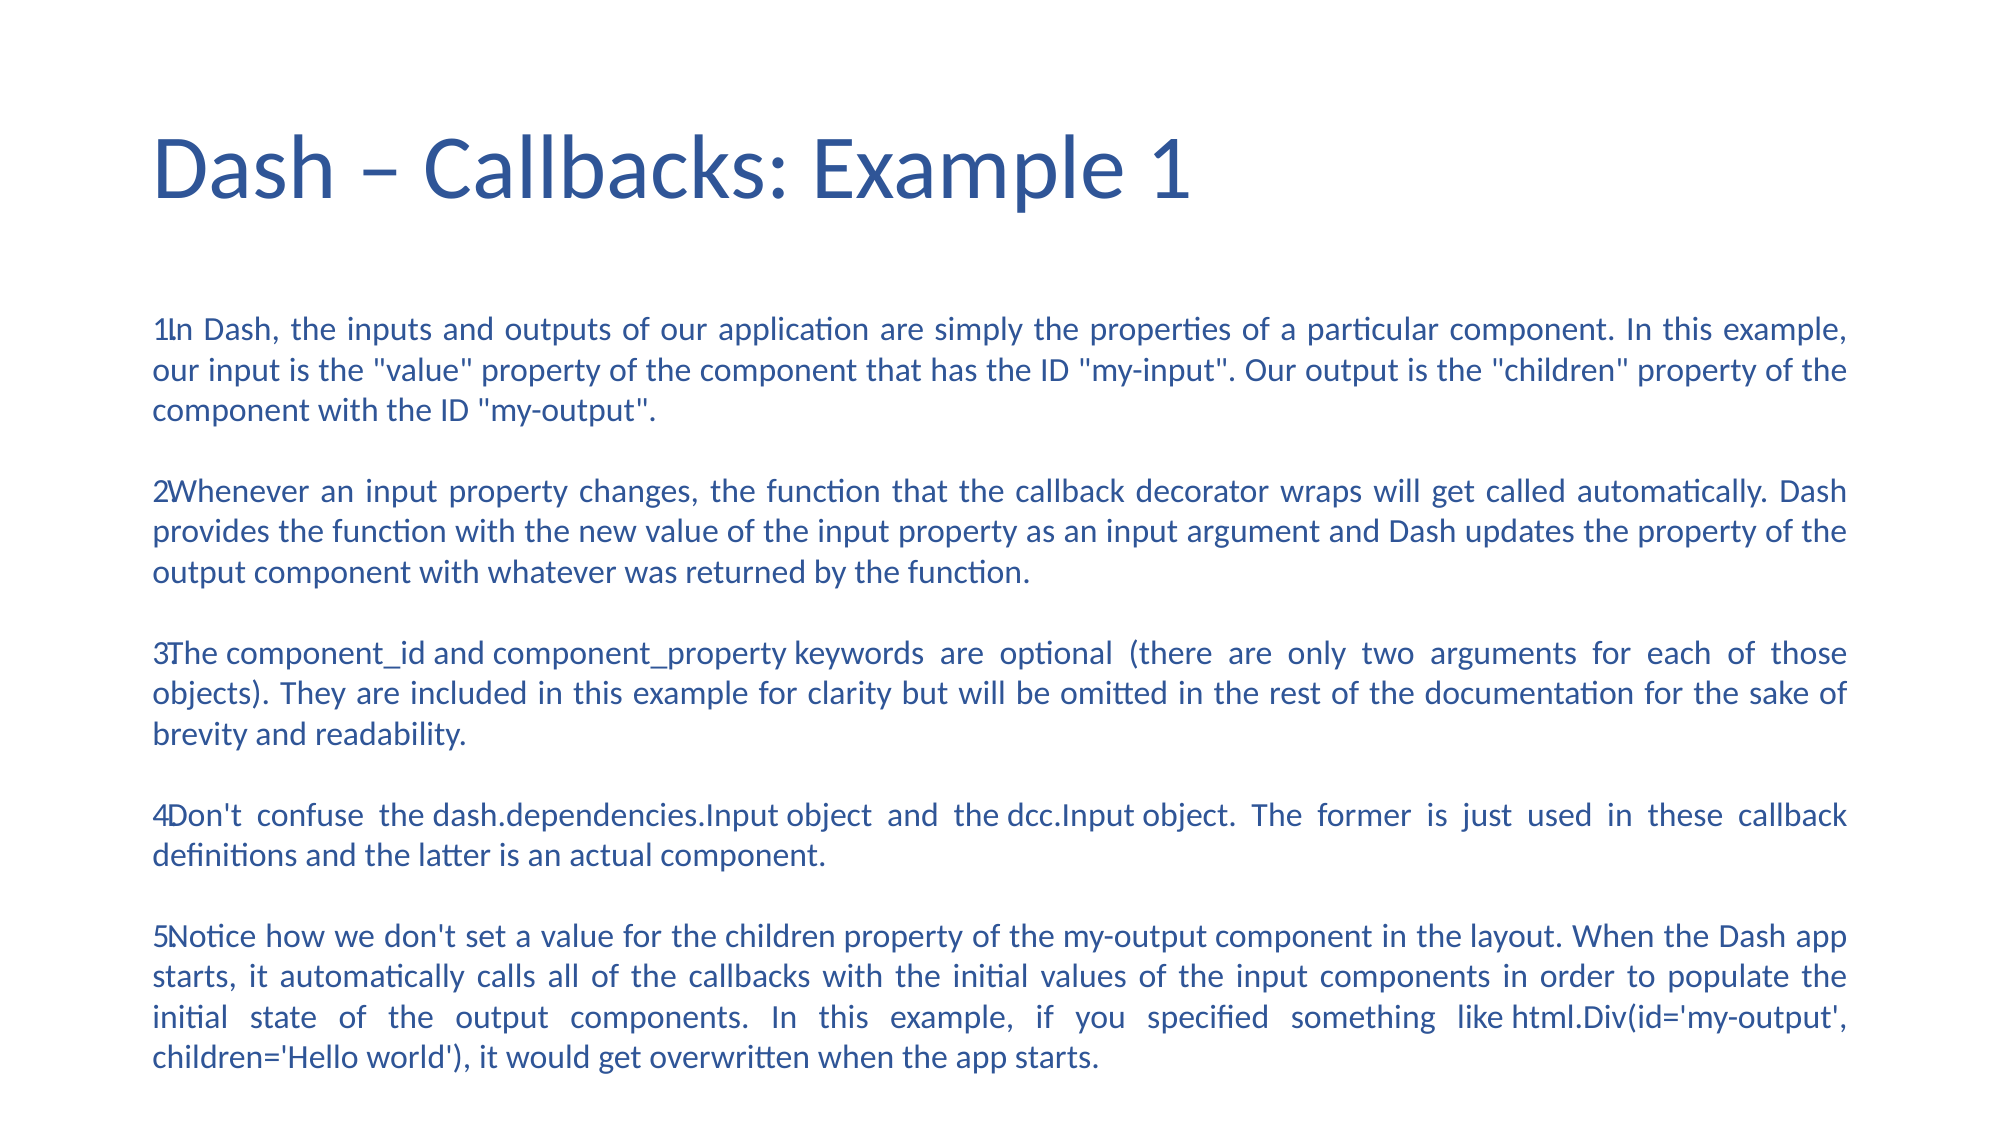

# Dash – Callbacks: Example 1
In Dash, the inputs and outputs of our application are simply the properties of a particular component. In this example, our input is the "value" property of the component that has the ID "my-input". Our output is the "children" property of the component with the ID "my-output".

Whenever an input property changes, the function that the callback decorator wraps will get called automatically. Dash provides the function with the new value of the input property as an input argument and Dash updates the property of the output component with whatever was returned by the function.

The component_id and component_property keywords are optional (there are only two arguments for each of those objects). They are included in this example for clarity but will be omitted in the rest of the documentation for the sake of brevity and readability.

Don't confuse the dash.dependencies.Input object and the dcc.Input object. The former is just used in these callback definitions and the latter is an actual component.

Notice how we don't set a value for the children property of the my-output component in the layout. When the Dash app starts, it automatically calls all of the callbacks with the initial values of the input components in order to populate the initial state of the output components. In this example, if you specified something like html.Div(id='my-output', children='Hello world'), it would get overwritten when the app starts.